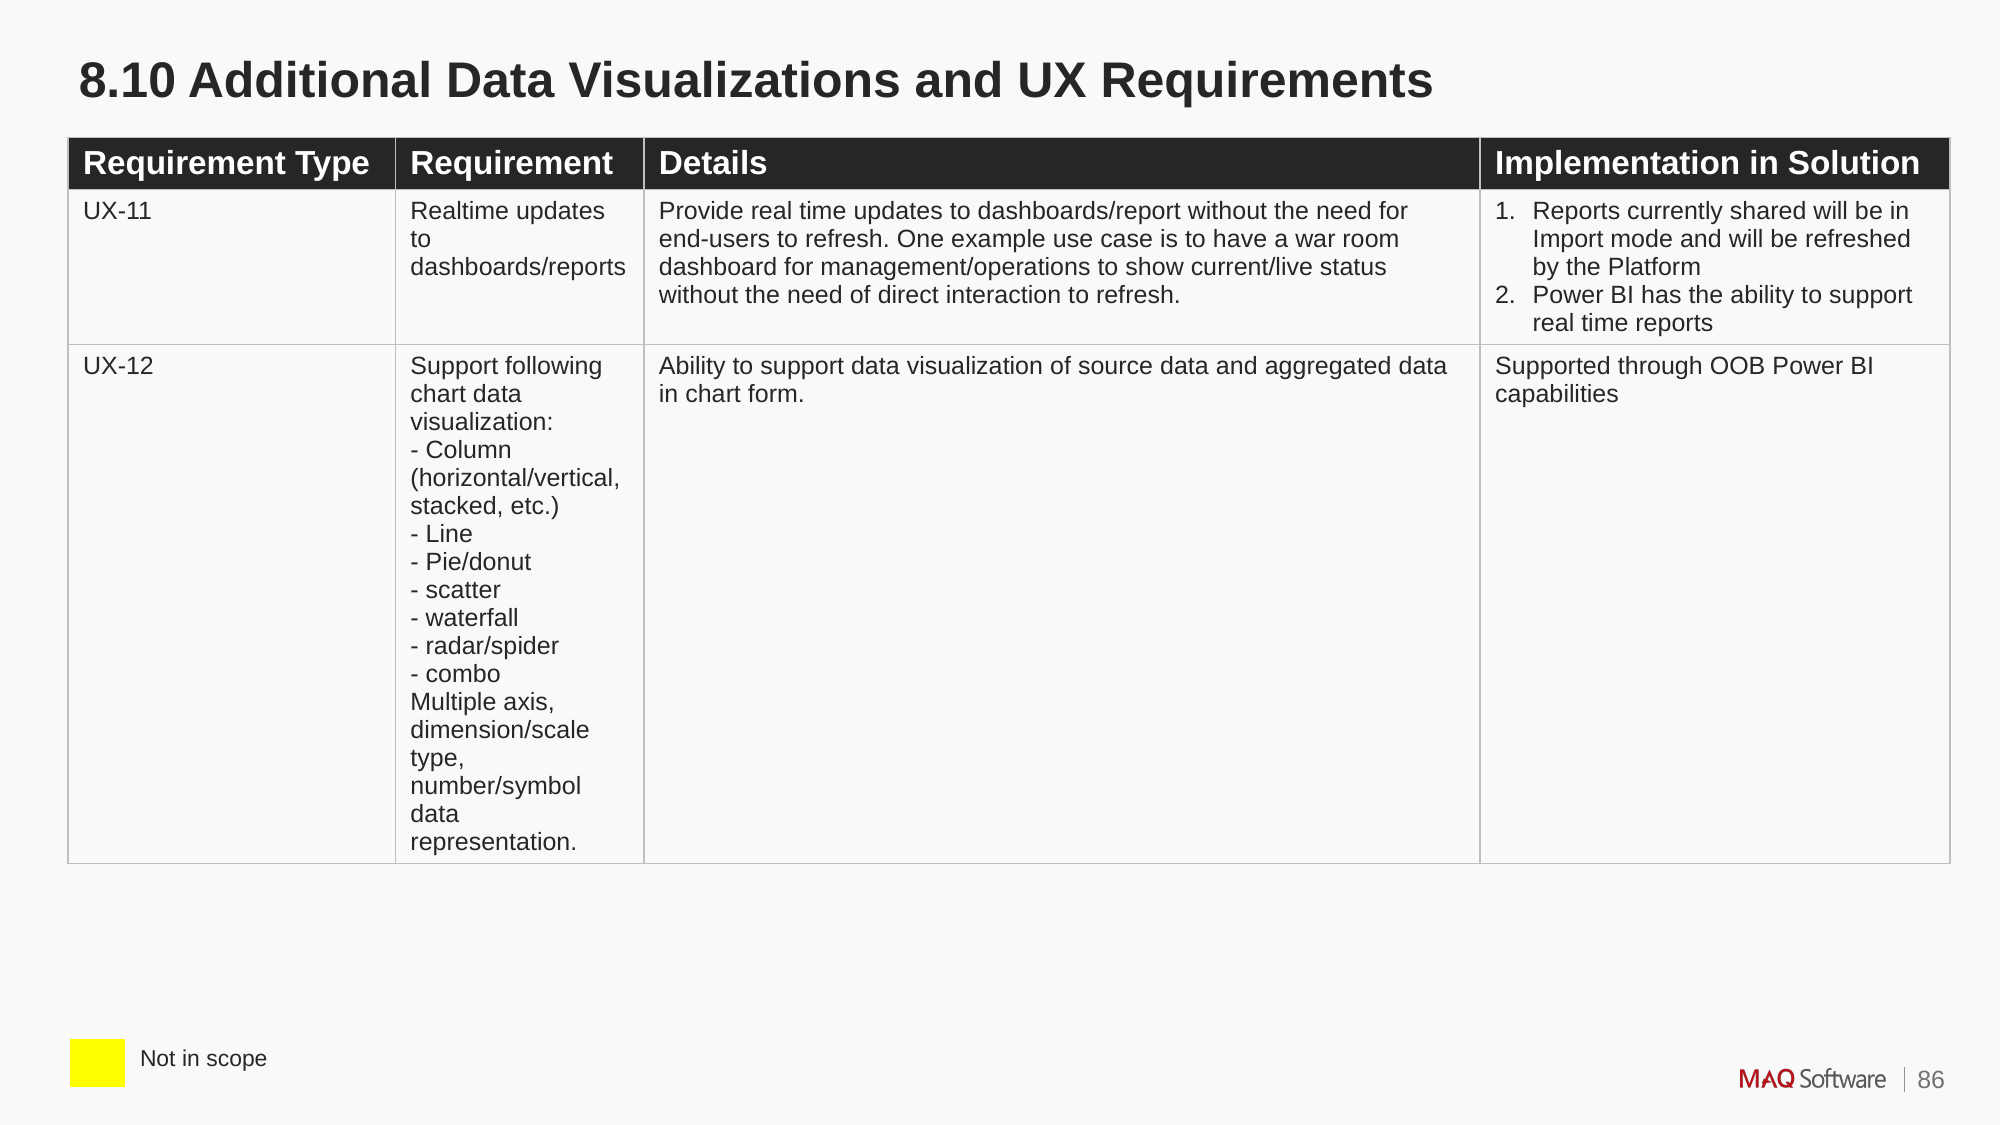

8.10 Additional Data Visualizations and UX Requirements
| Requirement Type | Requirement | Details | Implementation in Solution |
| --- | --- | --- | --- |
| UX-11 | Realtime updates to dashboards/reports | Provide real time updates to dashboards/report without the need for end-users to refresh. One example use case is to have a war room dashboard for management/operations to show current/live status without the need of direct interaction to refresh. | Reports currently shared will be in Import mode and will be refreshed by the Platform Power BI has the ability to support real time reports |
| UX-12 | Support following chart data visualization: - Column (horizontal/vertical, stacked, etc.) - Line - Pie/donut - scatter - waterfall - radar/spider - combo Multiple axis, dimension/scale type, number/symbol data representation. | Ability to support data visualization of source data and aggregated data in chart form. | Supported through OOB Power BI capabilities |
|  | Not in scope |
| --- | --- |
86